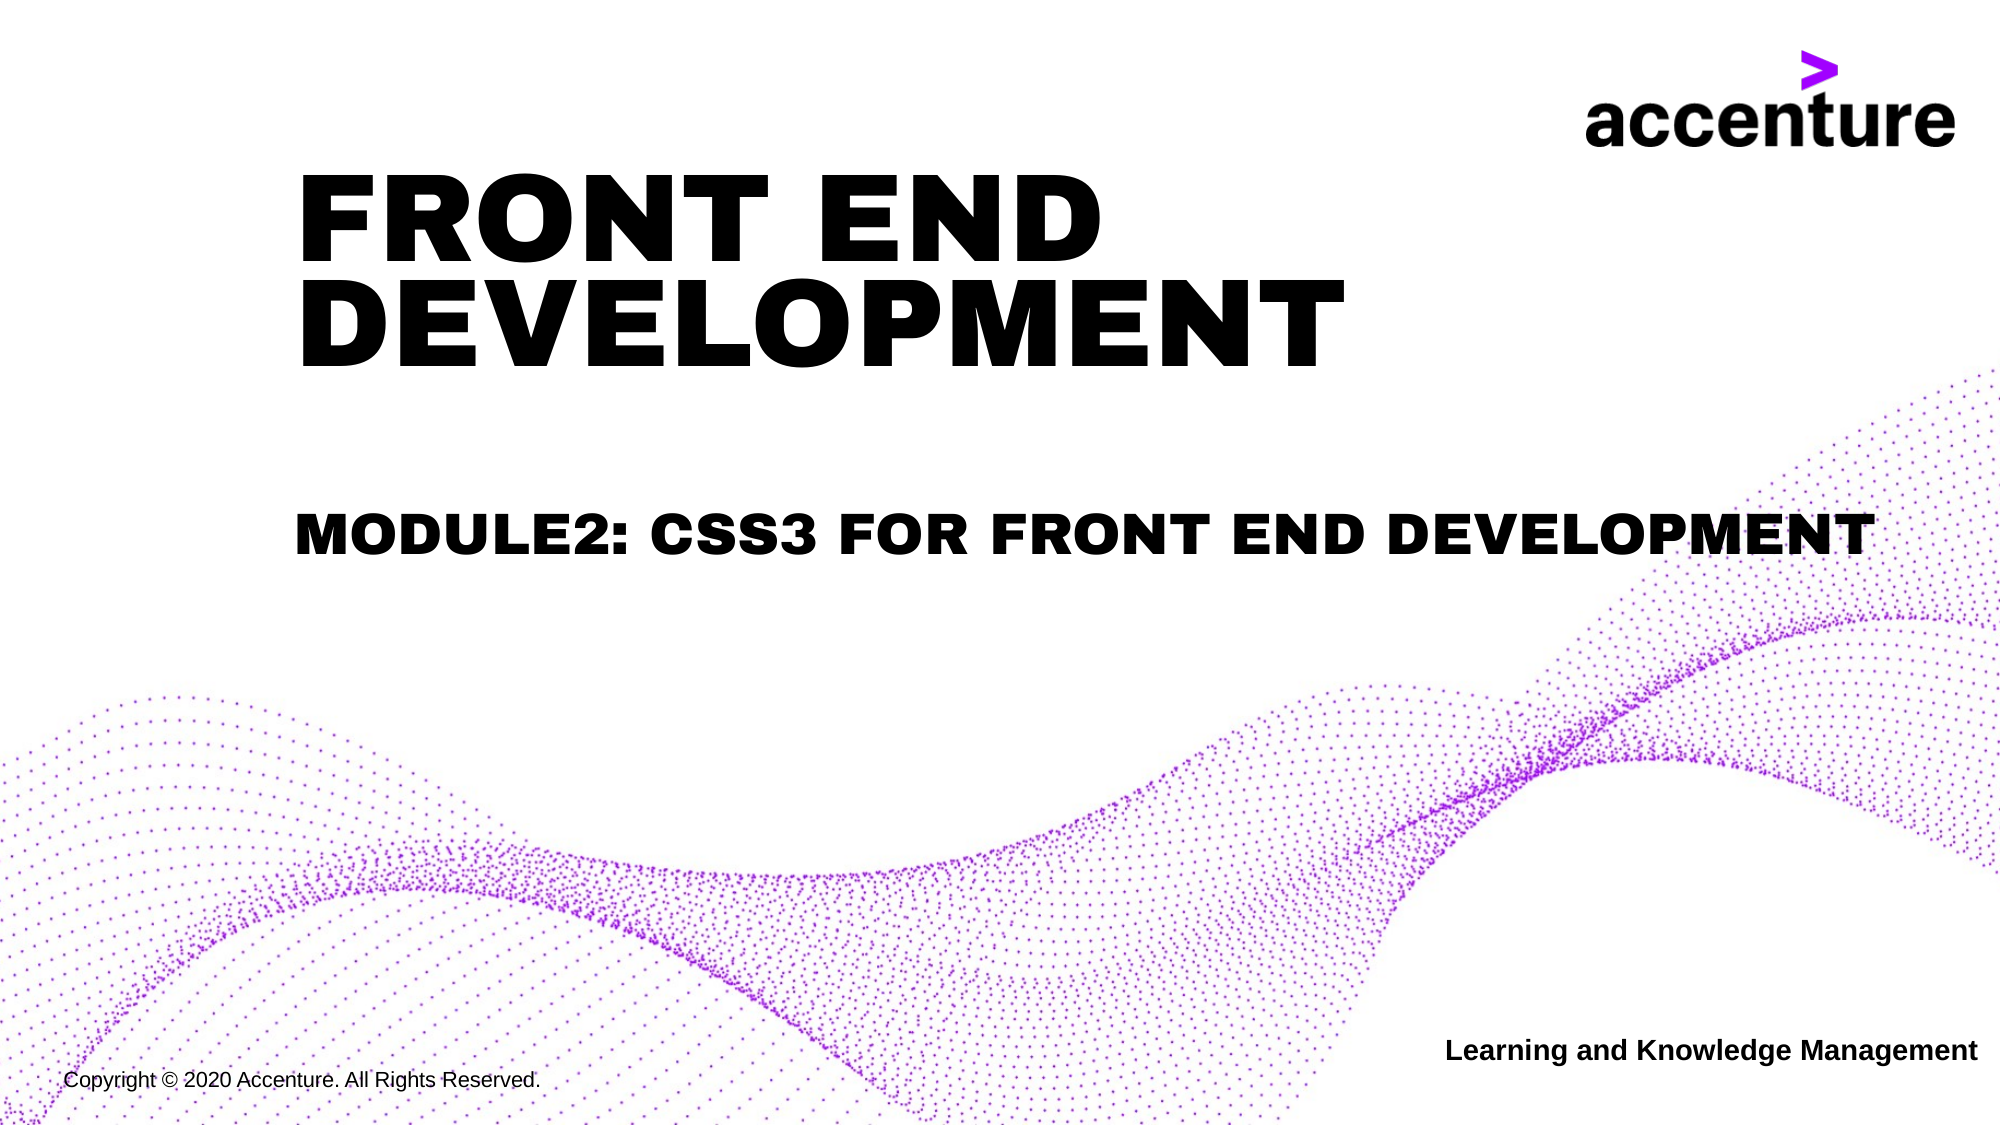

# Front End Development
Module2: CSS3 for Front End Development